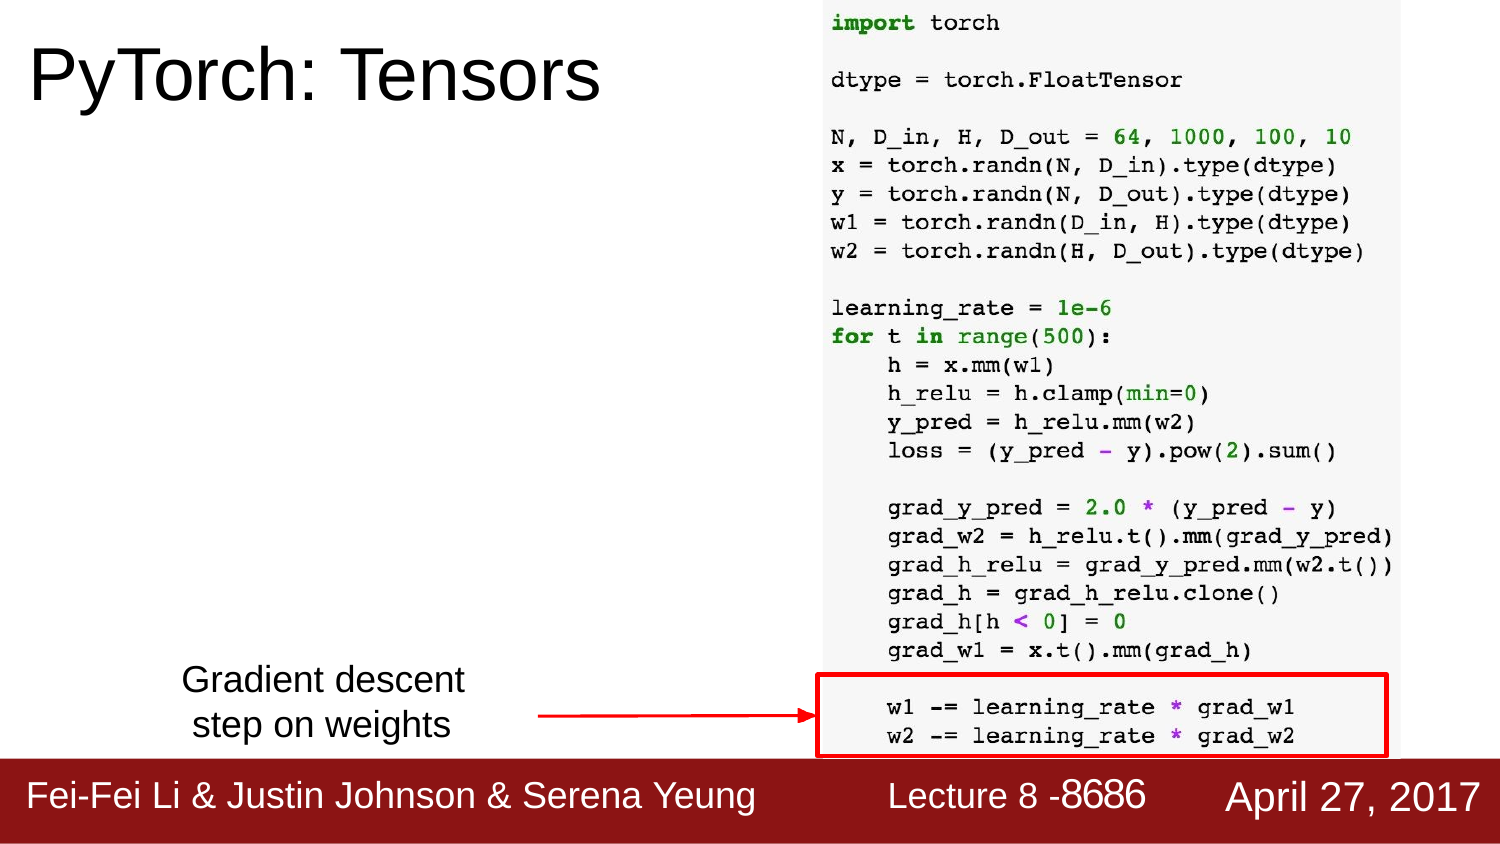

# PyTorch: Tensors
Gradient descent  step on weights

Lecture 8 -8686
April 27, 2017
Fei-Fei Li & Justin Johnson & Serena Yeung